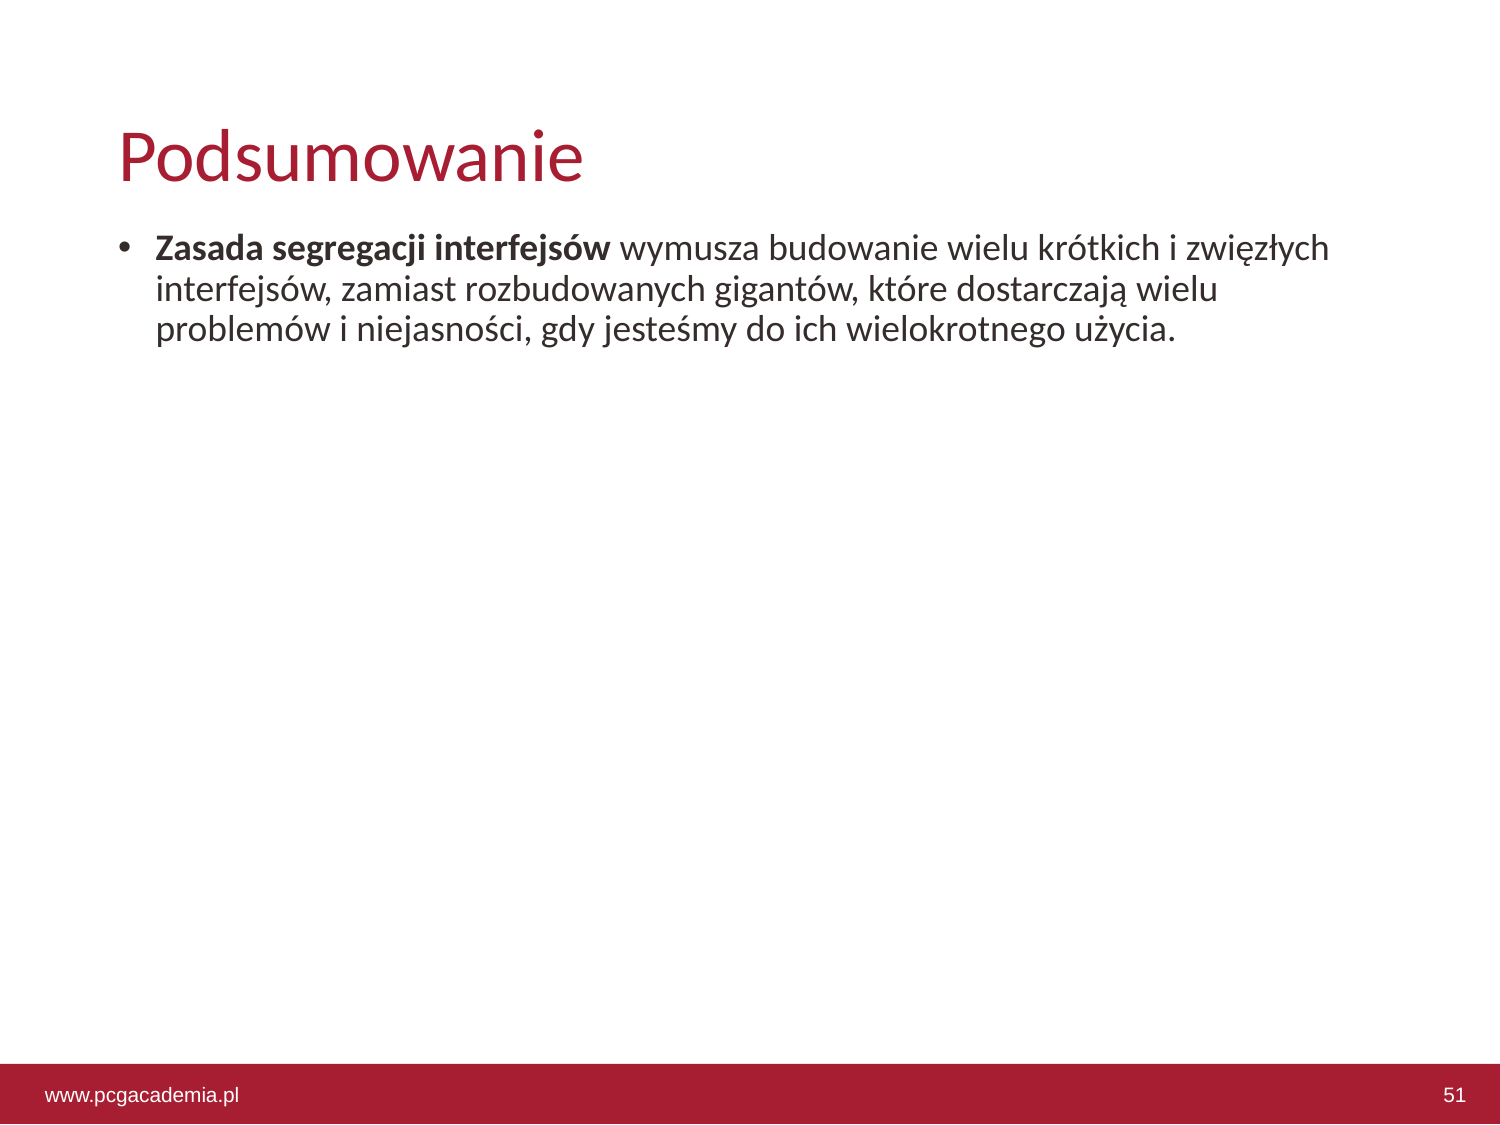

# Podsumowanie
Zasada segregacji interfejsów wymusza budowanie wielu krótkich i zwięzłych interfejsów, zamiast rozbudowanych gigantów, które dostarczają wielu problemów i niejasności, gdy jesteśmy do ich wielokrotnego użycia.
www.pcgacademia.pl

51